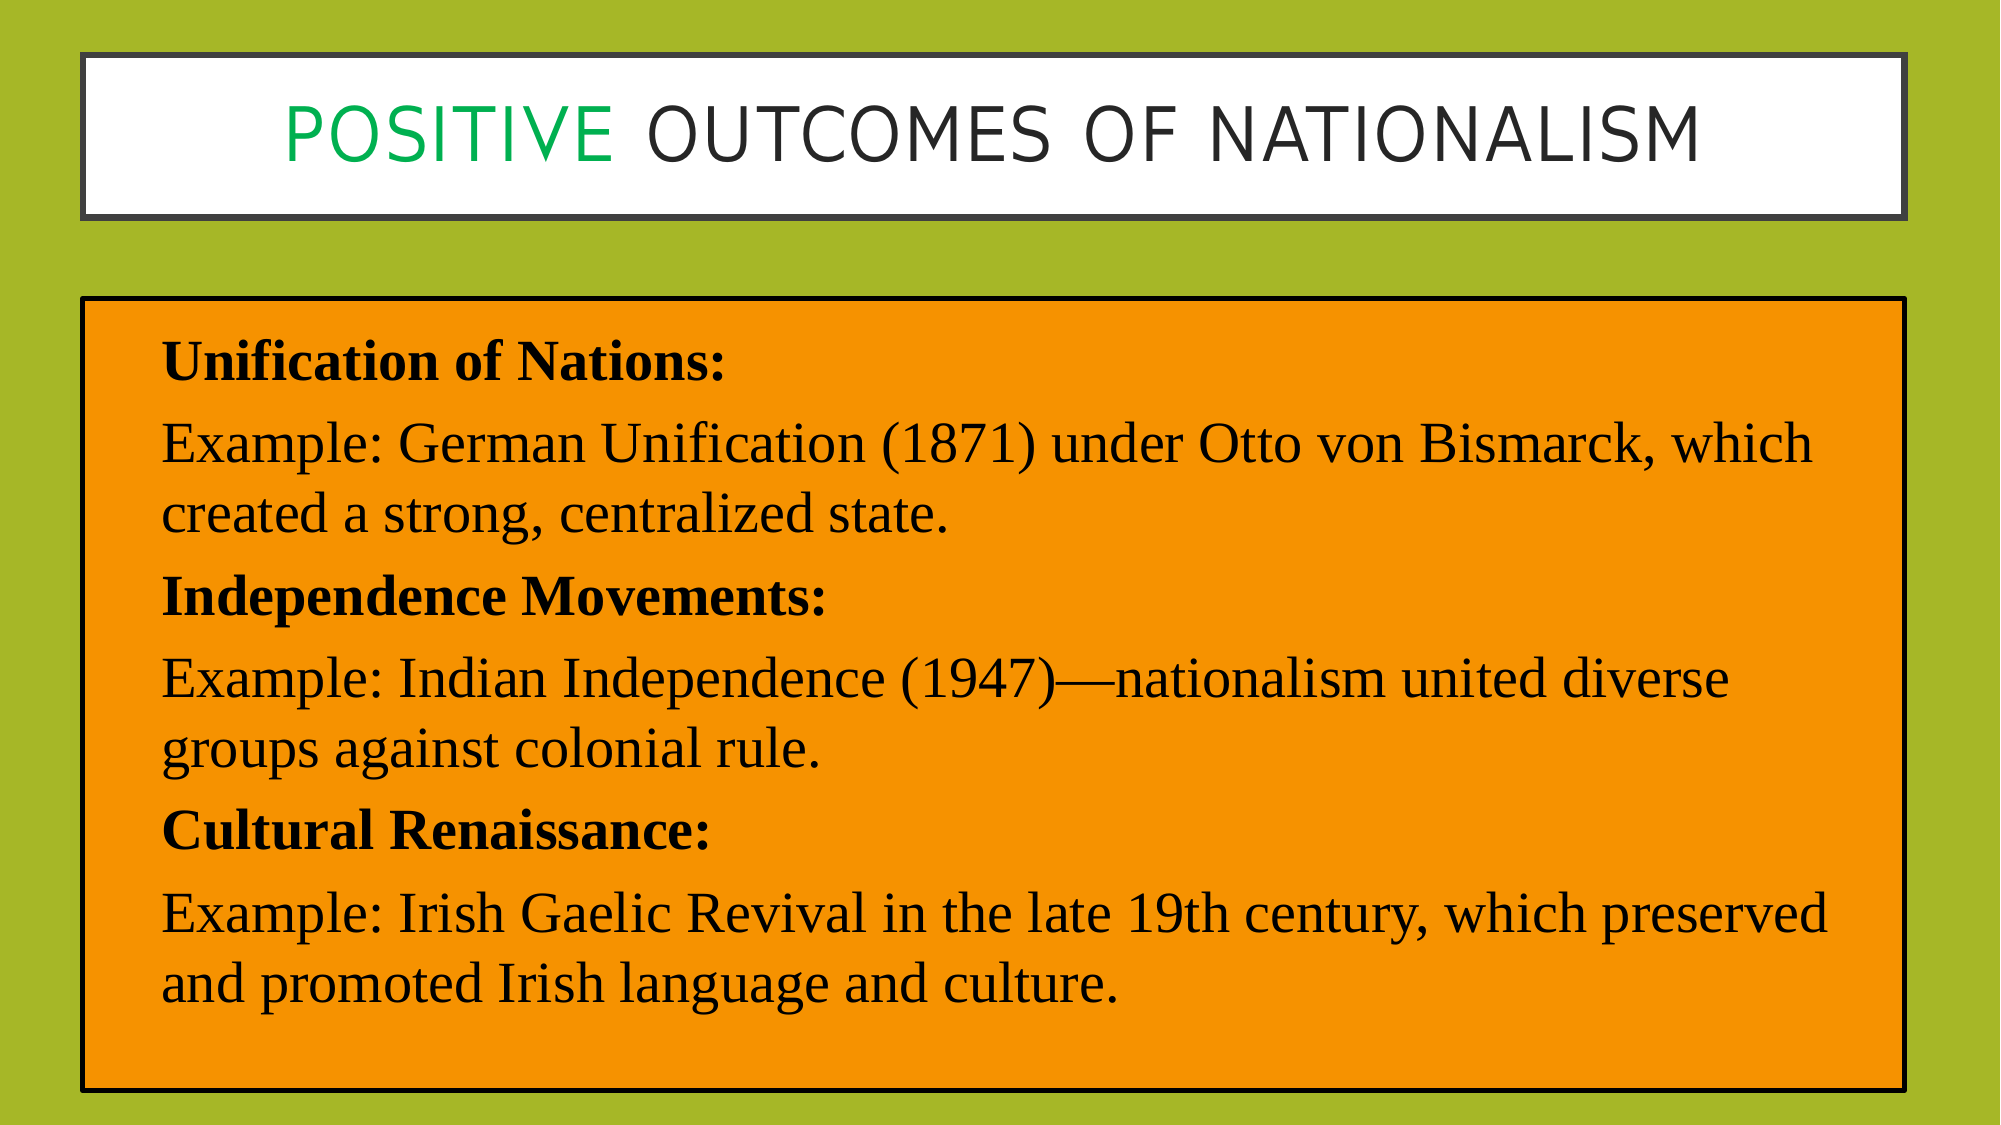

# Positive Outcomes of Nationalism

Unification of Nations:
Example: German Unification (1871) under Otto von Bismarck, which created a strong, centralized state.
Independence Movements:
Example: Indian Independence (1947)—nationalism united diverse groups against colonial rule.
Cultural Renaissance:
Example: Irish Gaelic Revival in the late 19th century, which preserved and promoted Irish language and culture.